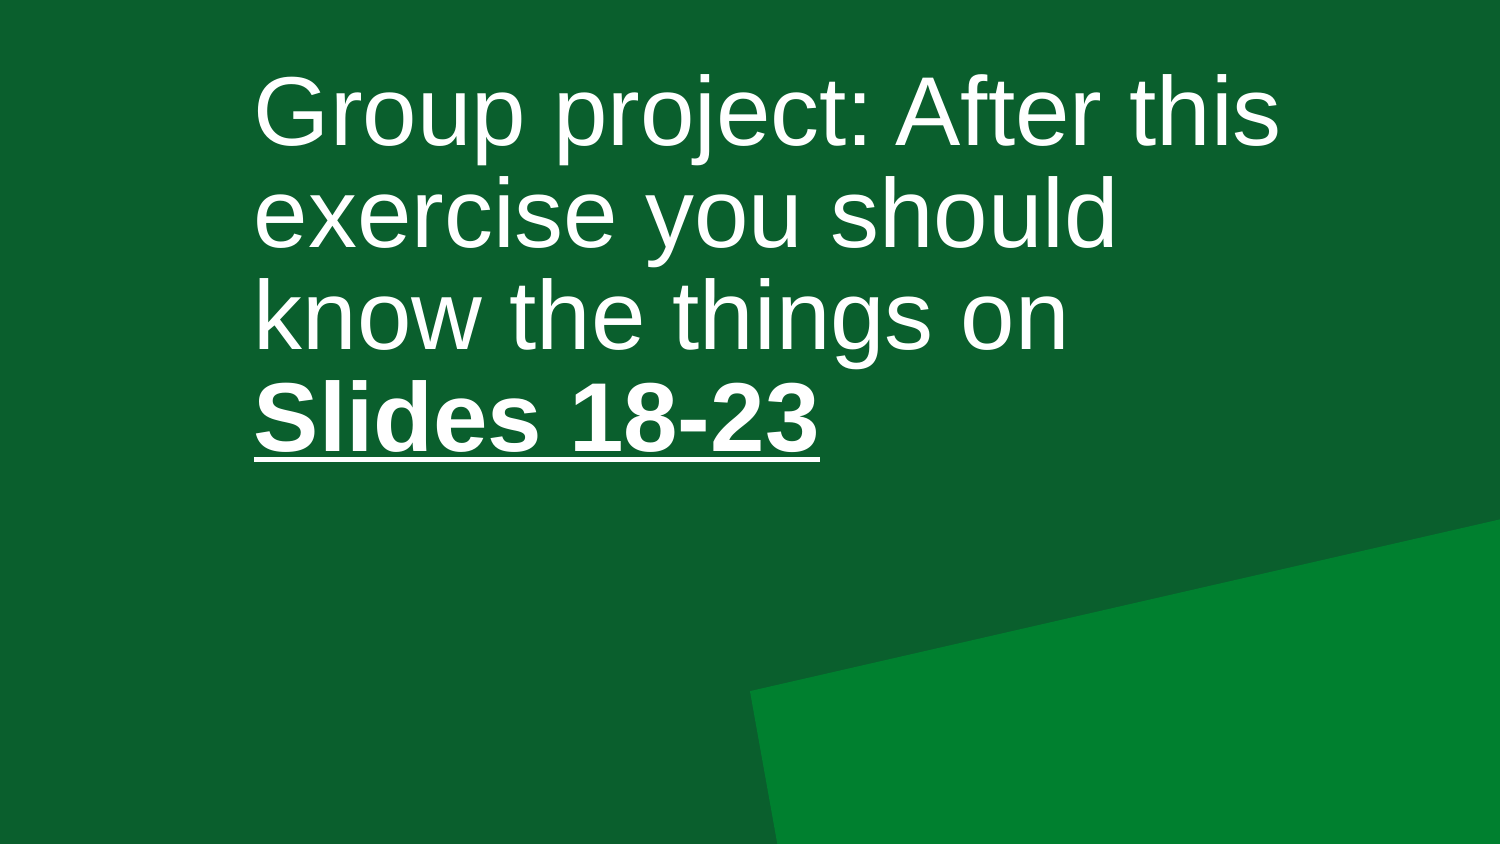

# Group project: After this exercise you should know the things on Slides 18-23